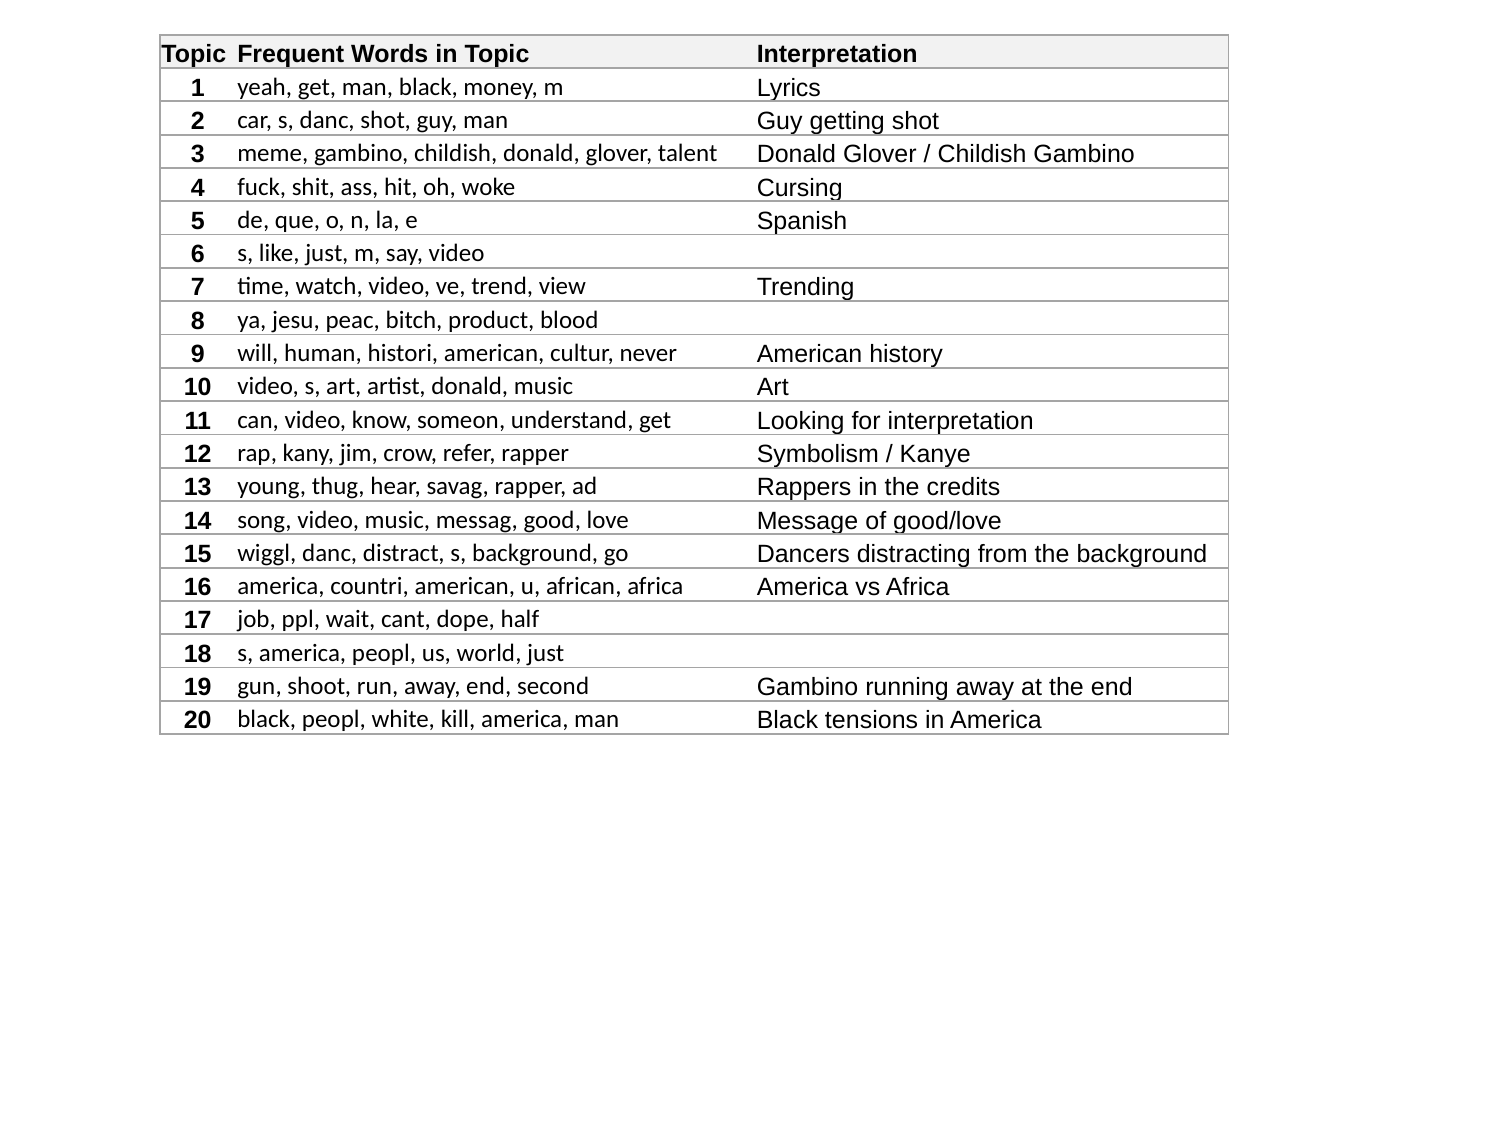

| Topic | Frequent Words in Topic | Interpretation |
| --- | --- | --- |
| 1 | yeah, get, man, black, money, m | Lyrics |
| 2 | car, s, danc, shot, guy, man | Guy getting shot |
| 3 | meme, gambino, childish, donald, glover, talent | Donald Glover / Childish Gambino |
| 4 | fuck, shit, ass, hit, oh, woke | Cursing |
| 5 | de, que, o, n, la, e | Spanish |
| 6 | s, like, just, m, say, video |  |
| 7 | time, watch, video, ve, trend, view | Trending |
| 8 | ya, jesu, peac, bitch, product, blood |  |
| 9 | will, human, histori, american, cultur, never | American history |
| 10 | video, s, art, artist, donald, music | Art |
| 11 | can, video, know, someon, understand, get | Looking for interpretation |
| 12 | rap, kany, jim, crow, refer, rapper | Symbolism / Kanye |
| 13 | young, thug, hear, savag, rapper, ad | Rappers in the credits |
| 14 | song, video, music, messag, good, love | Message of good/love |
| 15 | wiggl, danc, distract, s, background, go | Dancers distracting from the background |
| 16 | america, countri, american, u, african, africa | America vs Africa |
| 17 | job, ppl, wait, cant, dope, half |  |
| 18 | s, america, peopl, us, world, just |  |
| 19 | gun, shoot, run, away, end, second | Gambino running away at the end |
| 20 | black, peopl, white, kill, america, man | Black tensions in America |